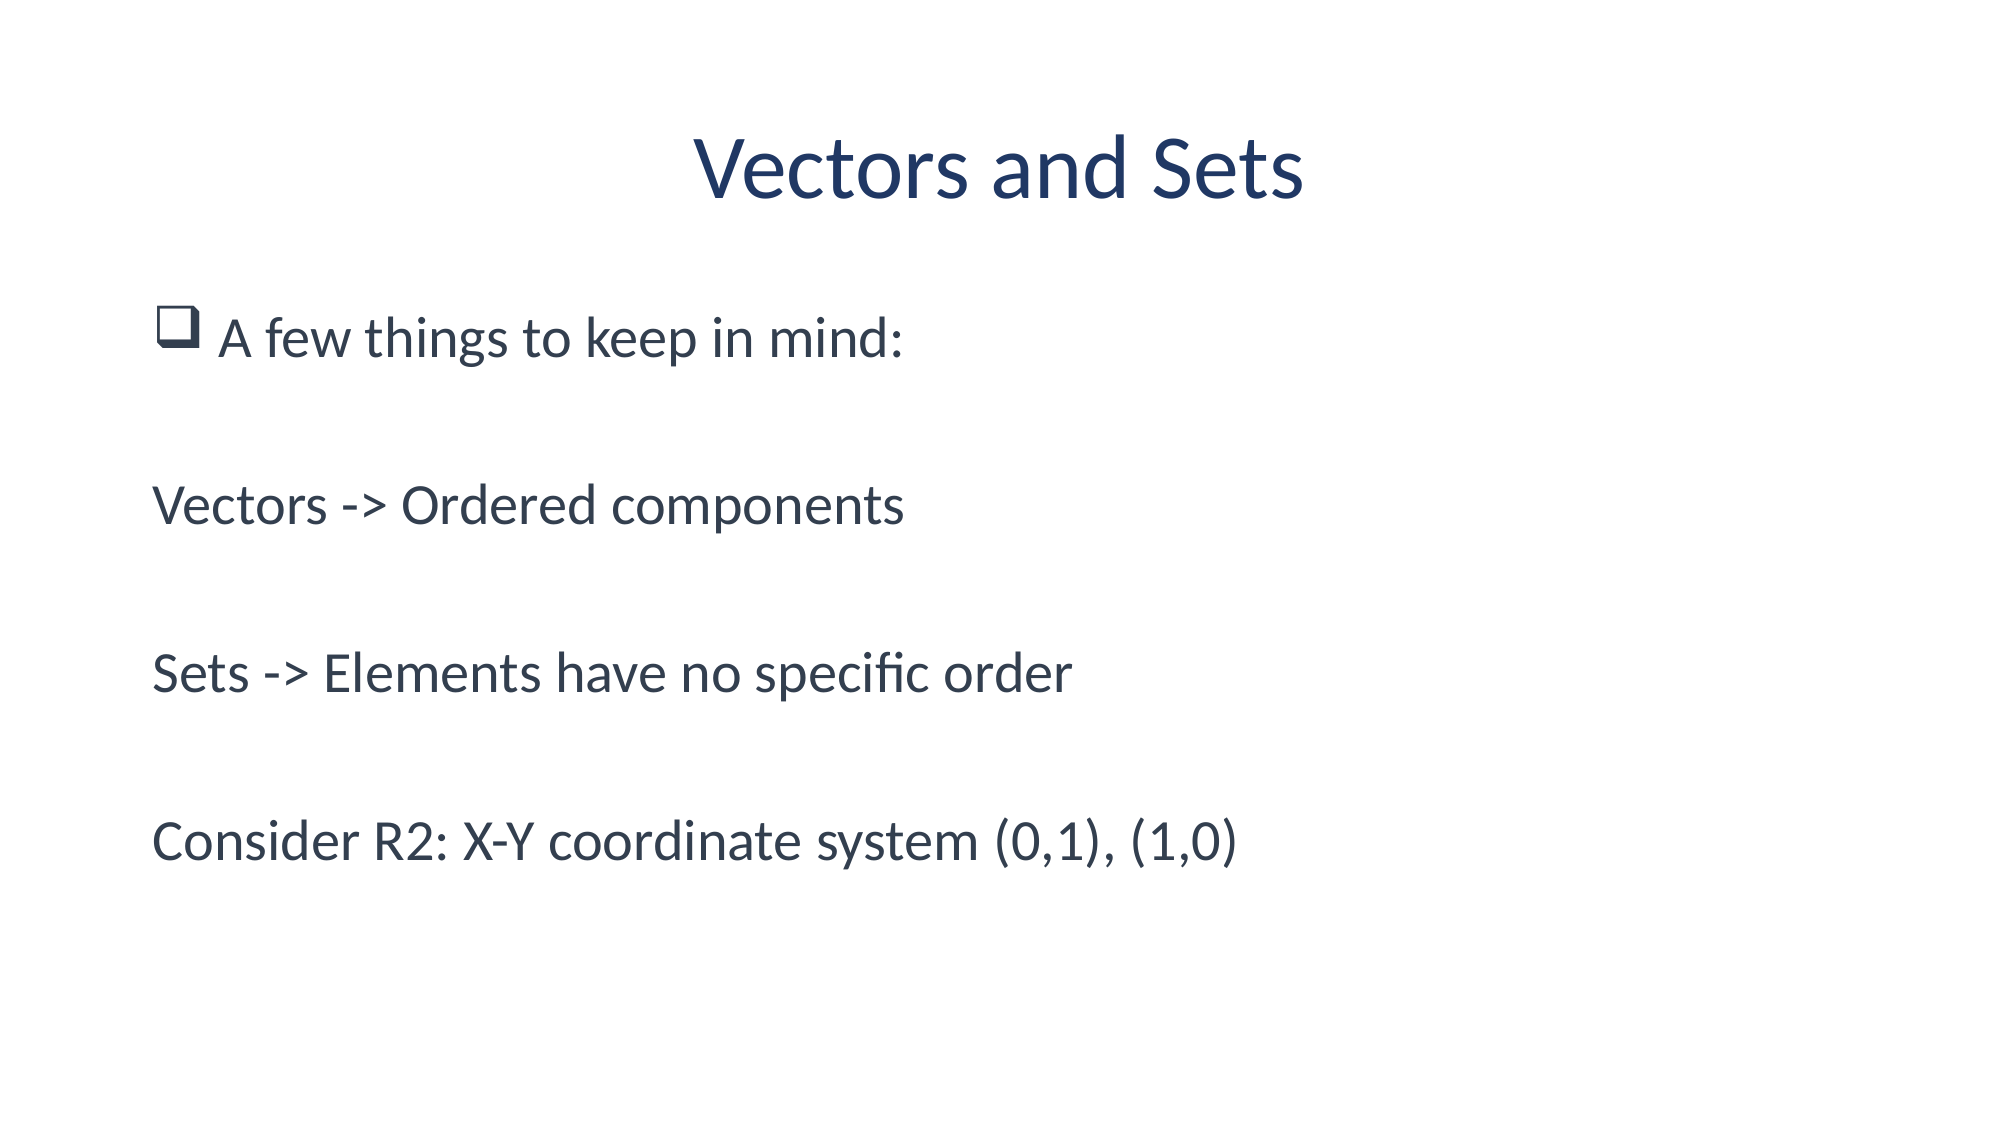

# Vectors and Sets
 A few things to keep in mind:

Vectors -> Ordered components

Sets -> Elements have no specific order

Consider R2: X-Y coordinate system (0,1), (1,0)